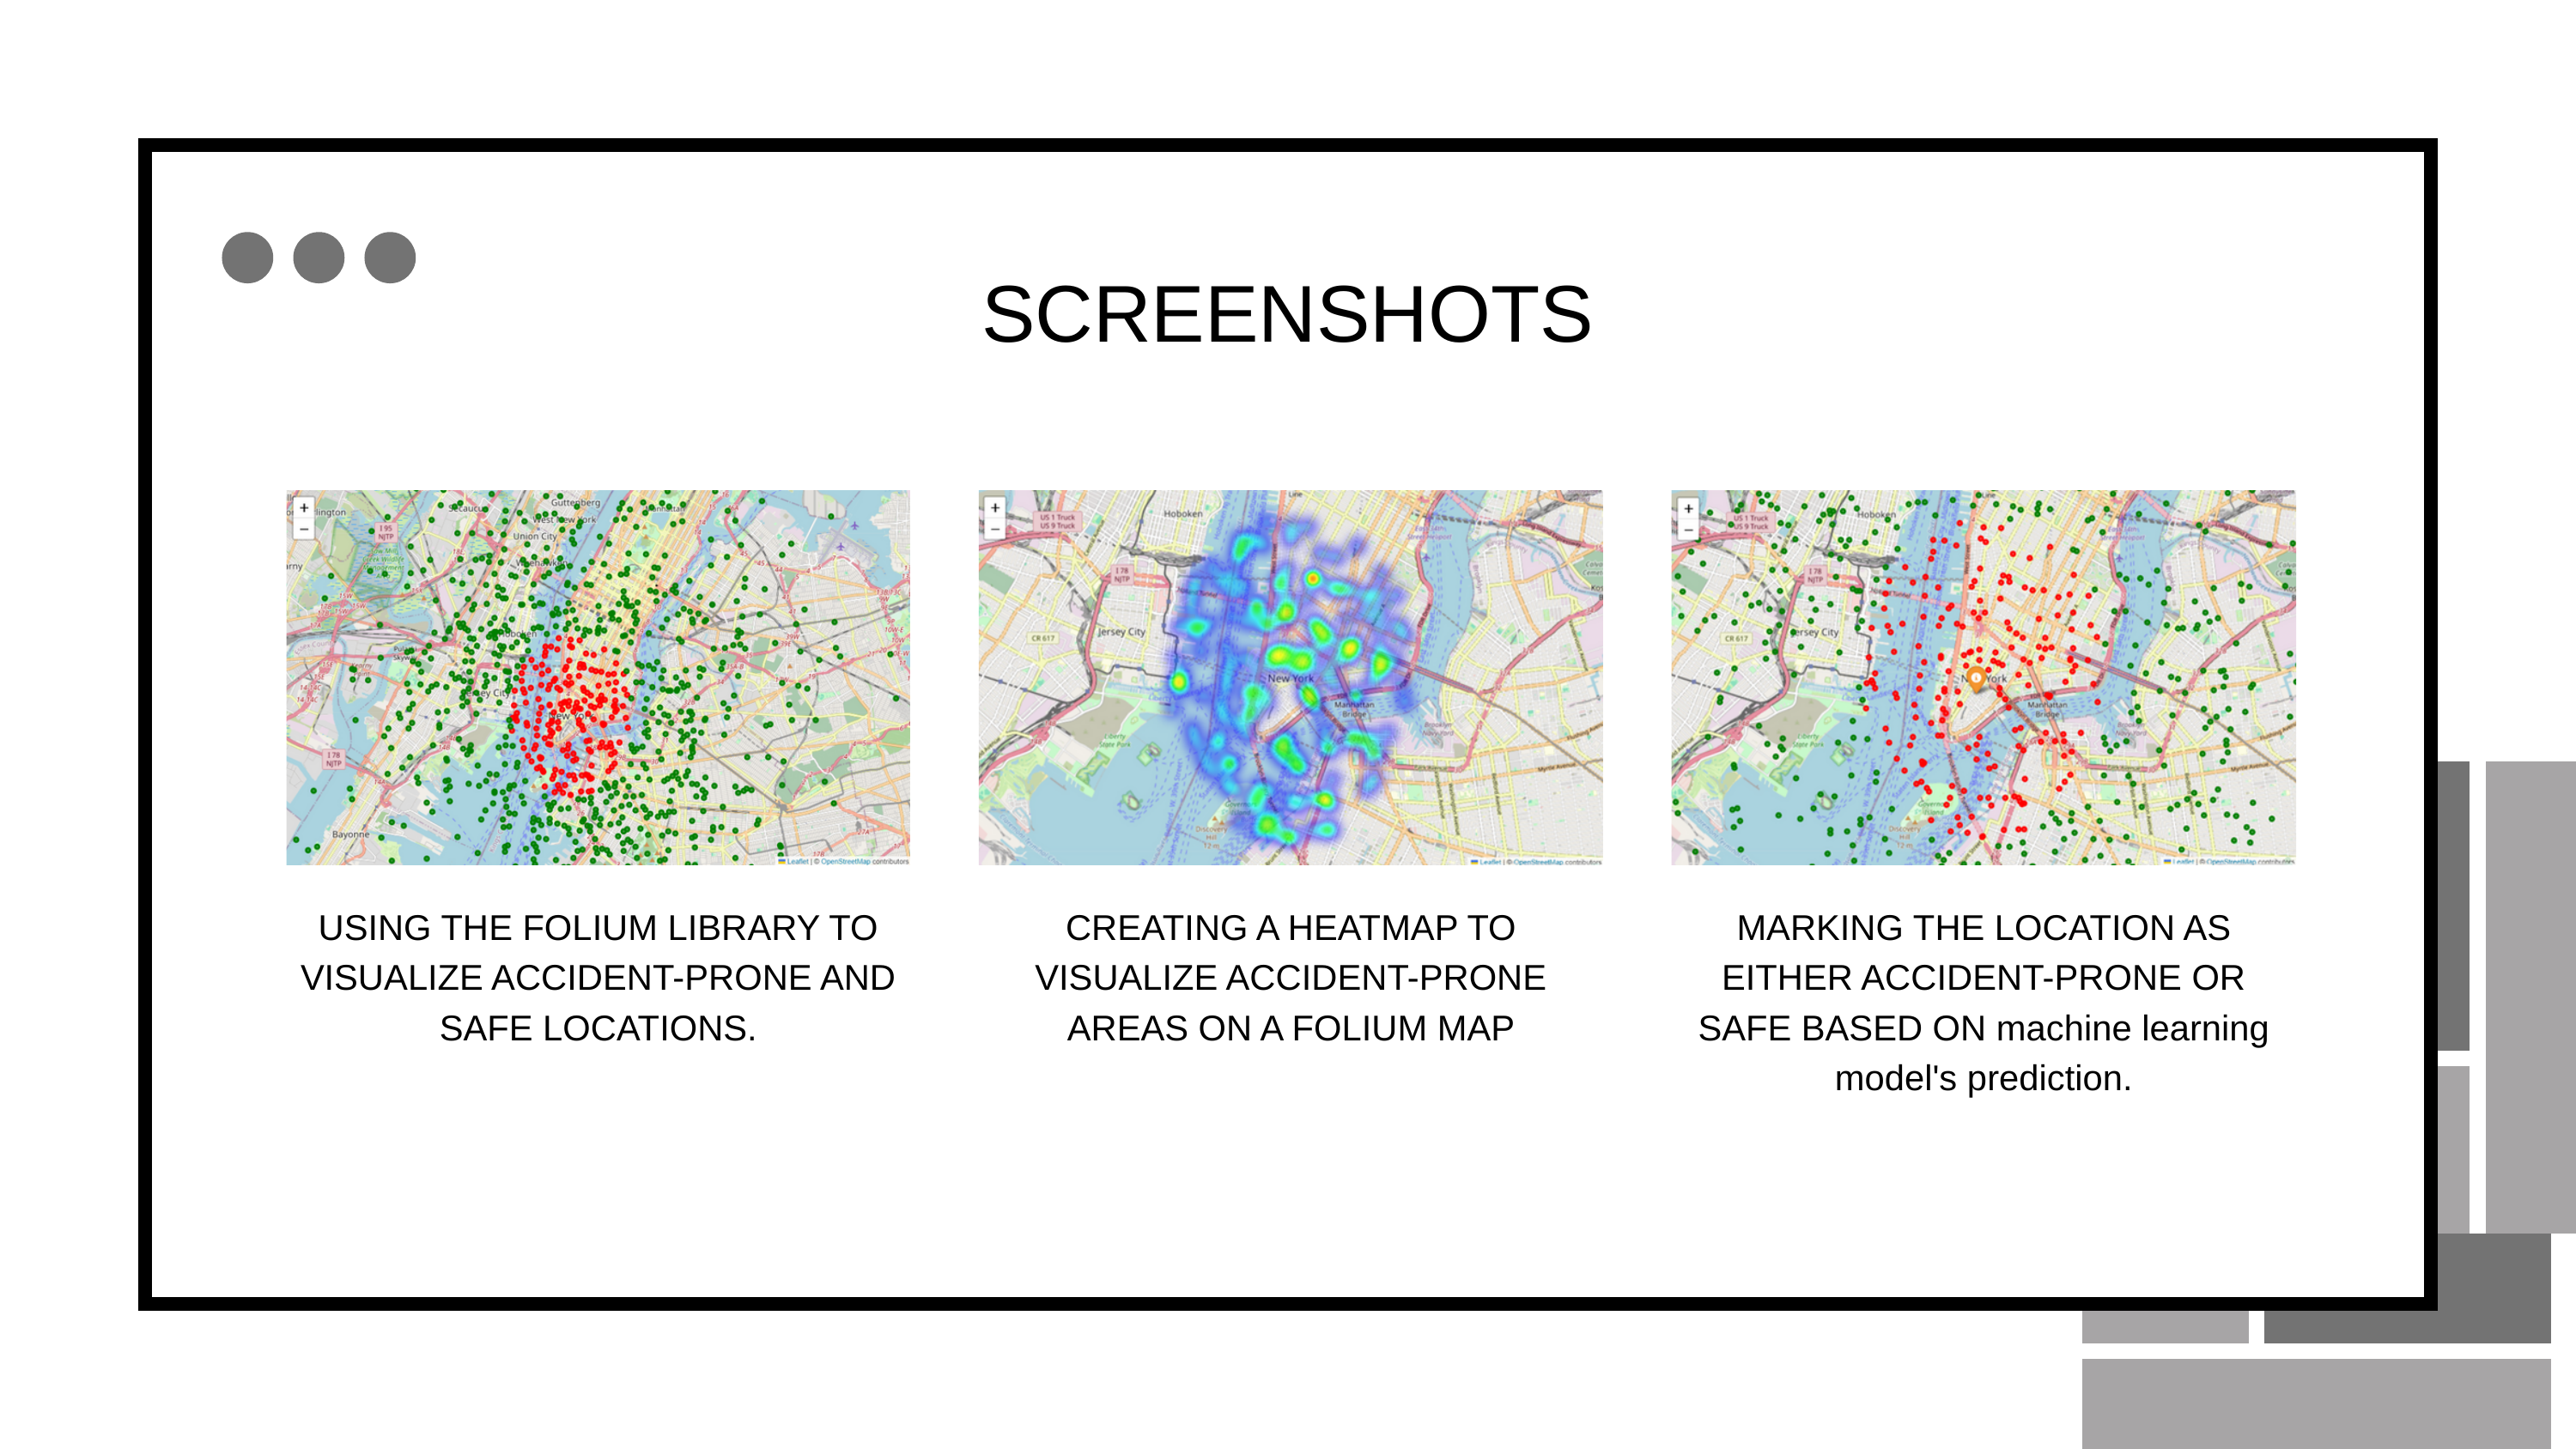

SCREENSHOTS

USING THE FOLIUM LIBRARY TO VISUALIZE ACCIDENT-PRONE AND SAFE LOCATIONS.
CREATING A HEATMAP TO VISUALIZE ACCIDENT-PRONE AREAS ON A FOLIUM MAP
MARKING THE LOCATION AS EITHER ACCIDENT-PRONE OR SAFE BASED ON machine learning model's prediction.